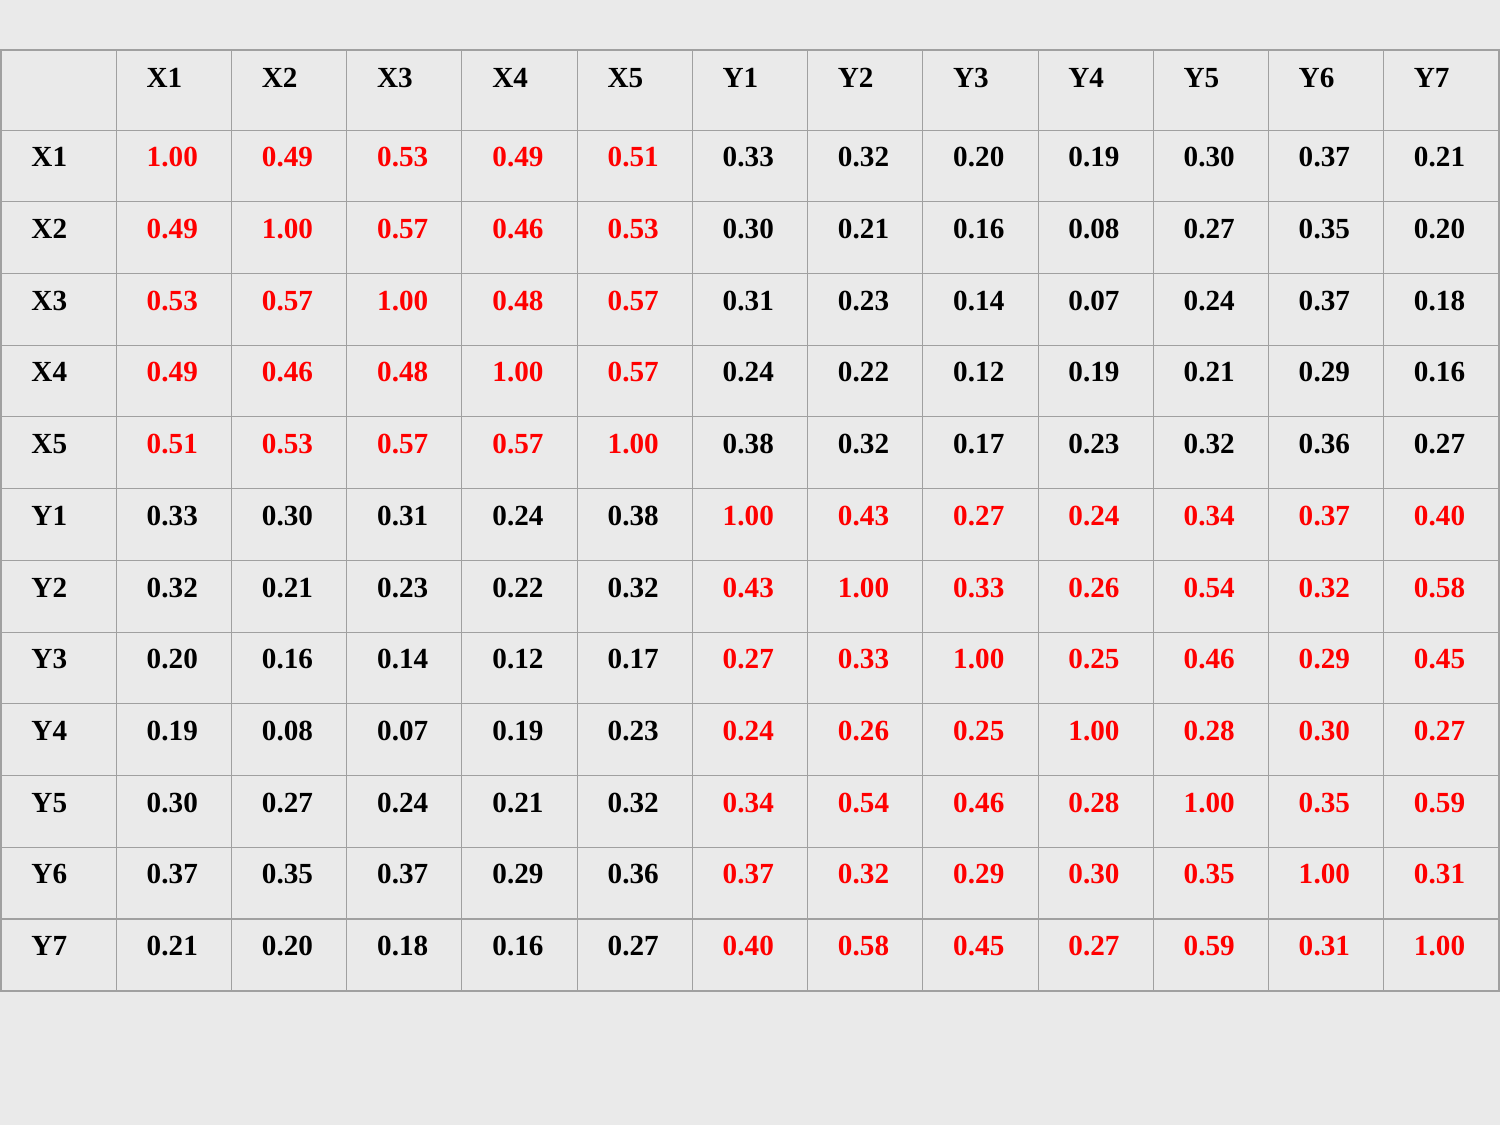

X1

X2

X3

X4

X5

Y1

Y2

Y3

Y4

Y5

Y6

Y7

X1

1.00

0.49

0.53

0.49

0.51

0.33

0.32

0.20

0.19

0.30

0.37

0.21

X2

0.49

1.00

0.57

0.46

0.53

0.30

0.21

0.16

0.08

0.27

0.35

0.20

X3

0.53

0.57

1.00

0.48

0.57

0.31

0.23

0.14

0.07

0.24

0.37

0.18

X4

0.49

0.46

0.48

1.00

0.57

0.24

0.22

0.12

0.19

0.21

0.29

0.16

X5

0.51

0.53

0.57

0.57

1.00

0.38

0.32

0.17

0.23

0.32

0.36

0.27

Y1

0.33

0.30

0.31

0.24

0.38

1.00

0.43

0.27

0.24

0.34

0.37

0.40

Y2

0.32

0.21

0.23

0.22

0.32

0.43

1.00

0.33

0.26

0.54

0.32

0.58

Y3

0.20

0.16

0.14

0.12

0.17

0.27

0.33

1.00

0.25

0.46

0.29

0.45

Y4

0.19

0.08

0.07

0.19

0.23

0.24

0.26

0.25

1.00

0.28

0.30

0.27

Y5

0.30

0.27

0.24

0.21

0.32

0.34

0.54

0.46

0.28

1.00

0.35

0.59

Y6

0.37

0.35

0.37

0.29

0.36

0.37

0.32

0.29

0.30

0.35

1.00

0.31

Y7

0.21

0.20

0.18

0.16

0.27

0.40

0.58

0.45

0.27

0.59

0.31

1.00

54